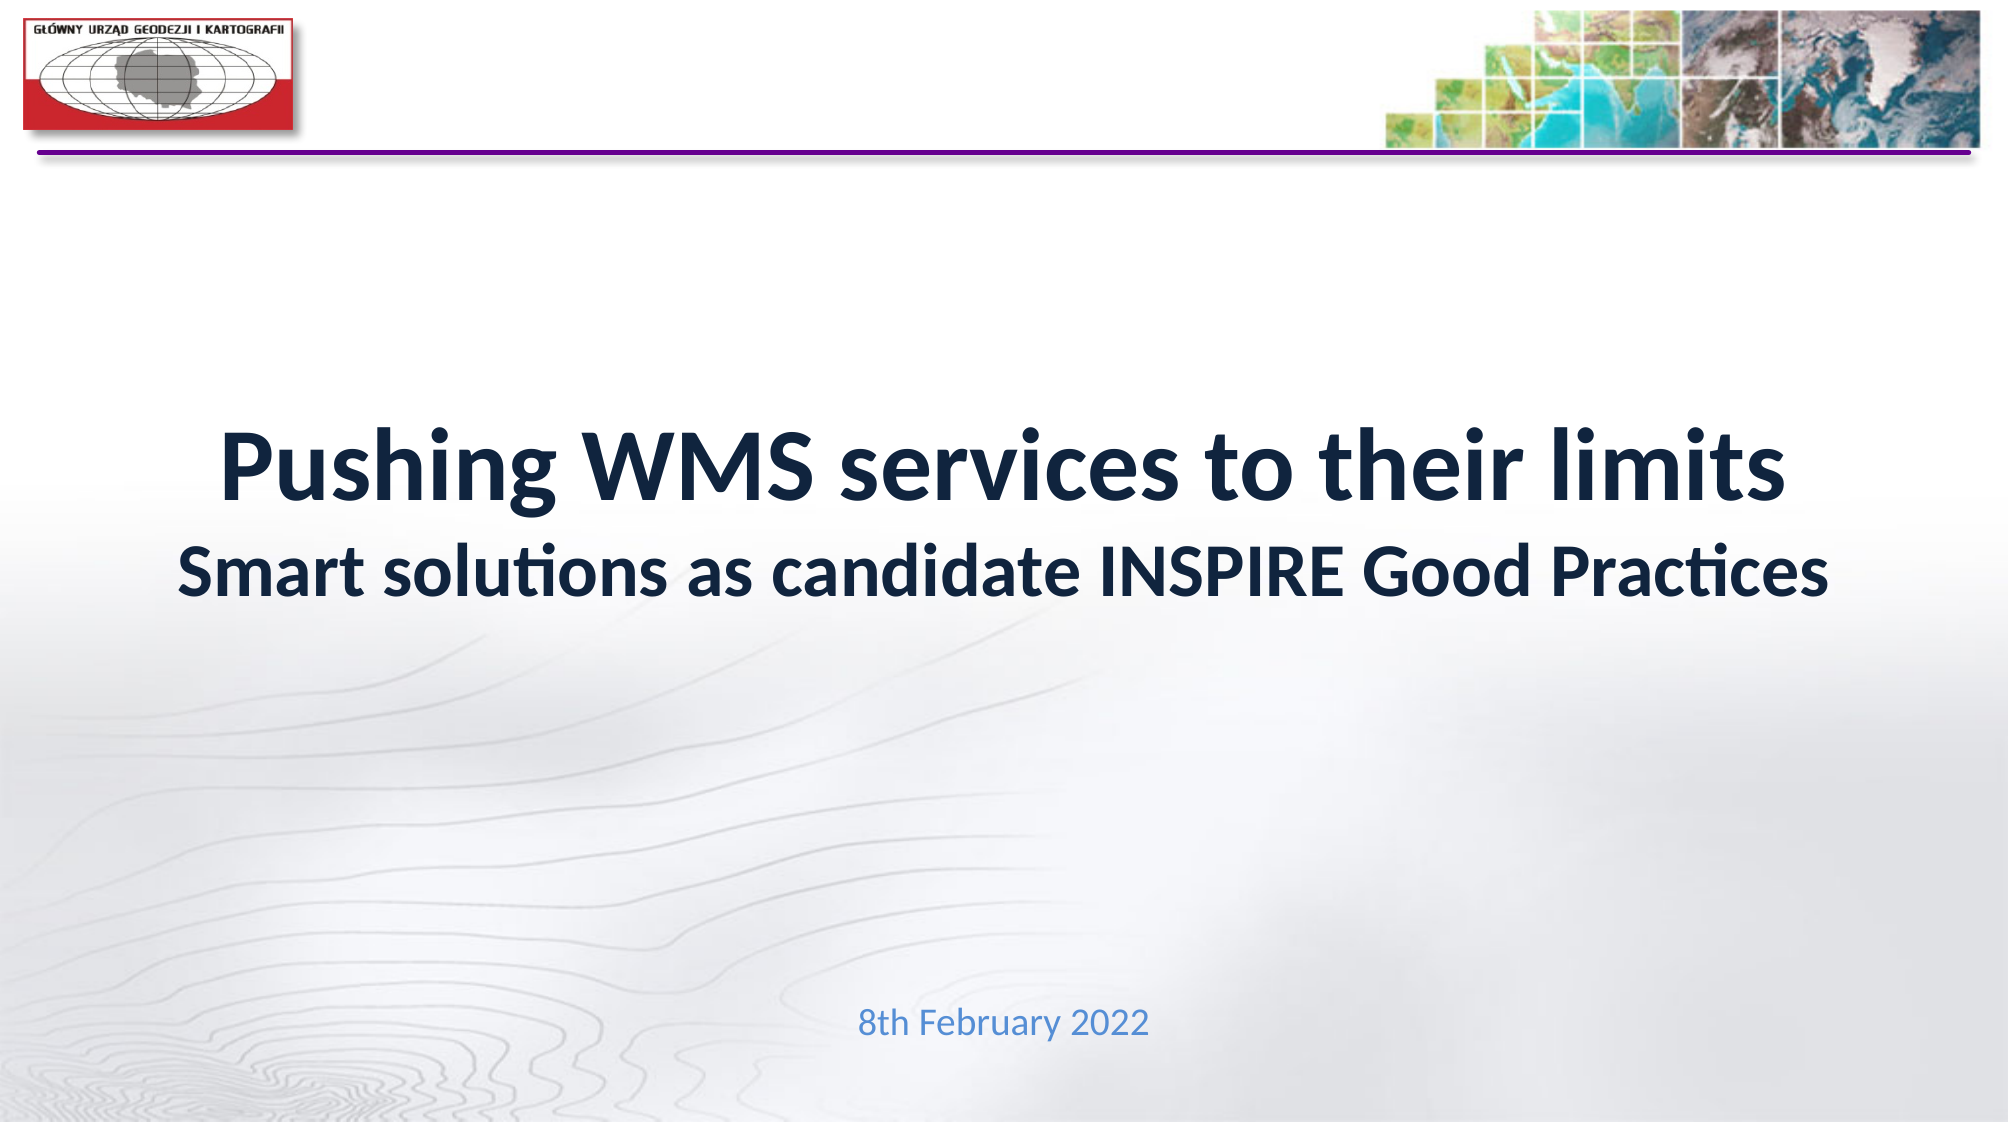

# Pushing WMS services to their limits Smart solutions as candidate INSPIRE Good Practices
8th February 2022